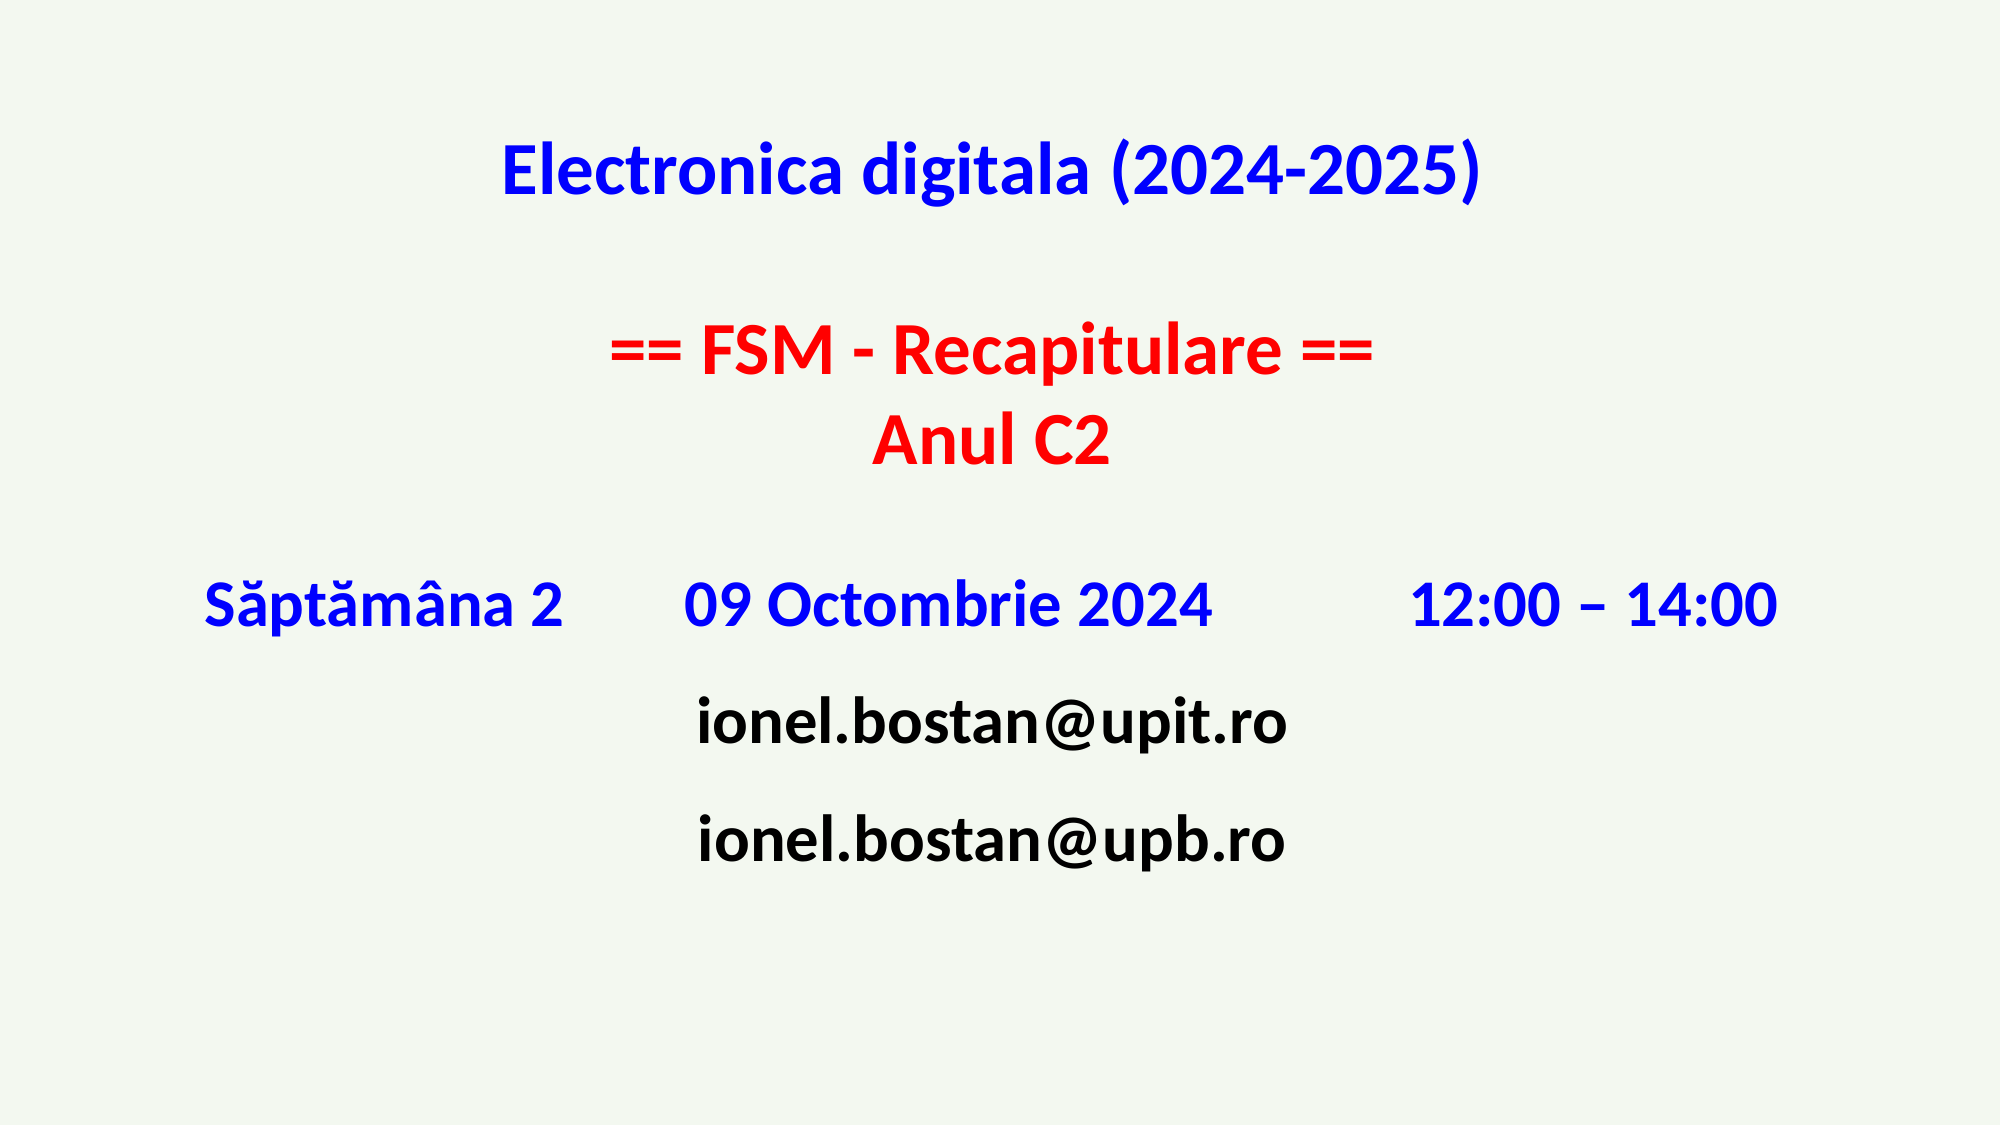

Electronica digitala (2024-2025)

== FSM - Recapitulare ==
Anul C2

     Săptămâna 2        09 Octombrie 2024             12:00 – 14:00
ionel.bostan@upit.ro
ionel.bostan@upb.ro